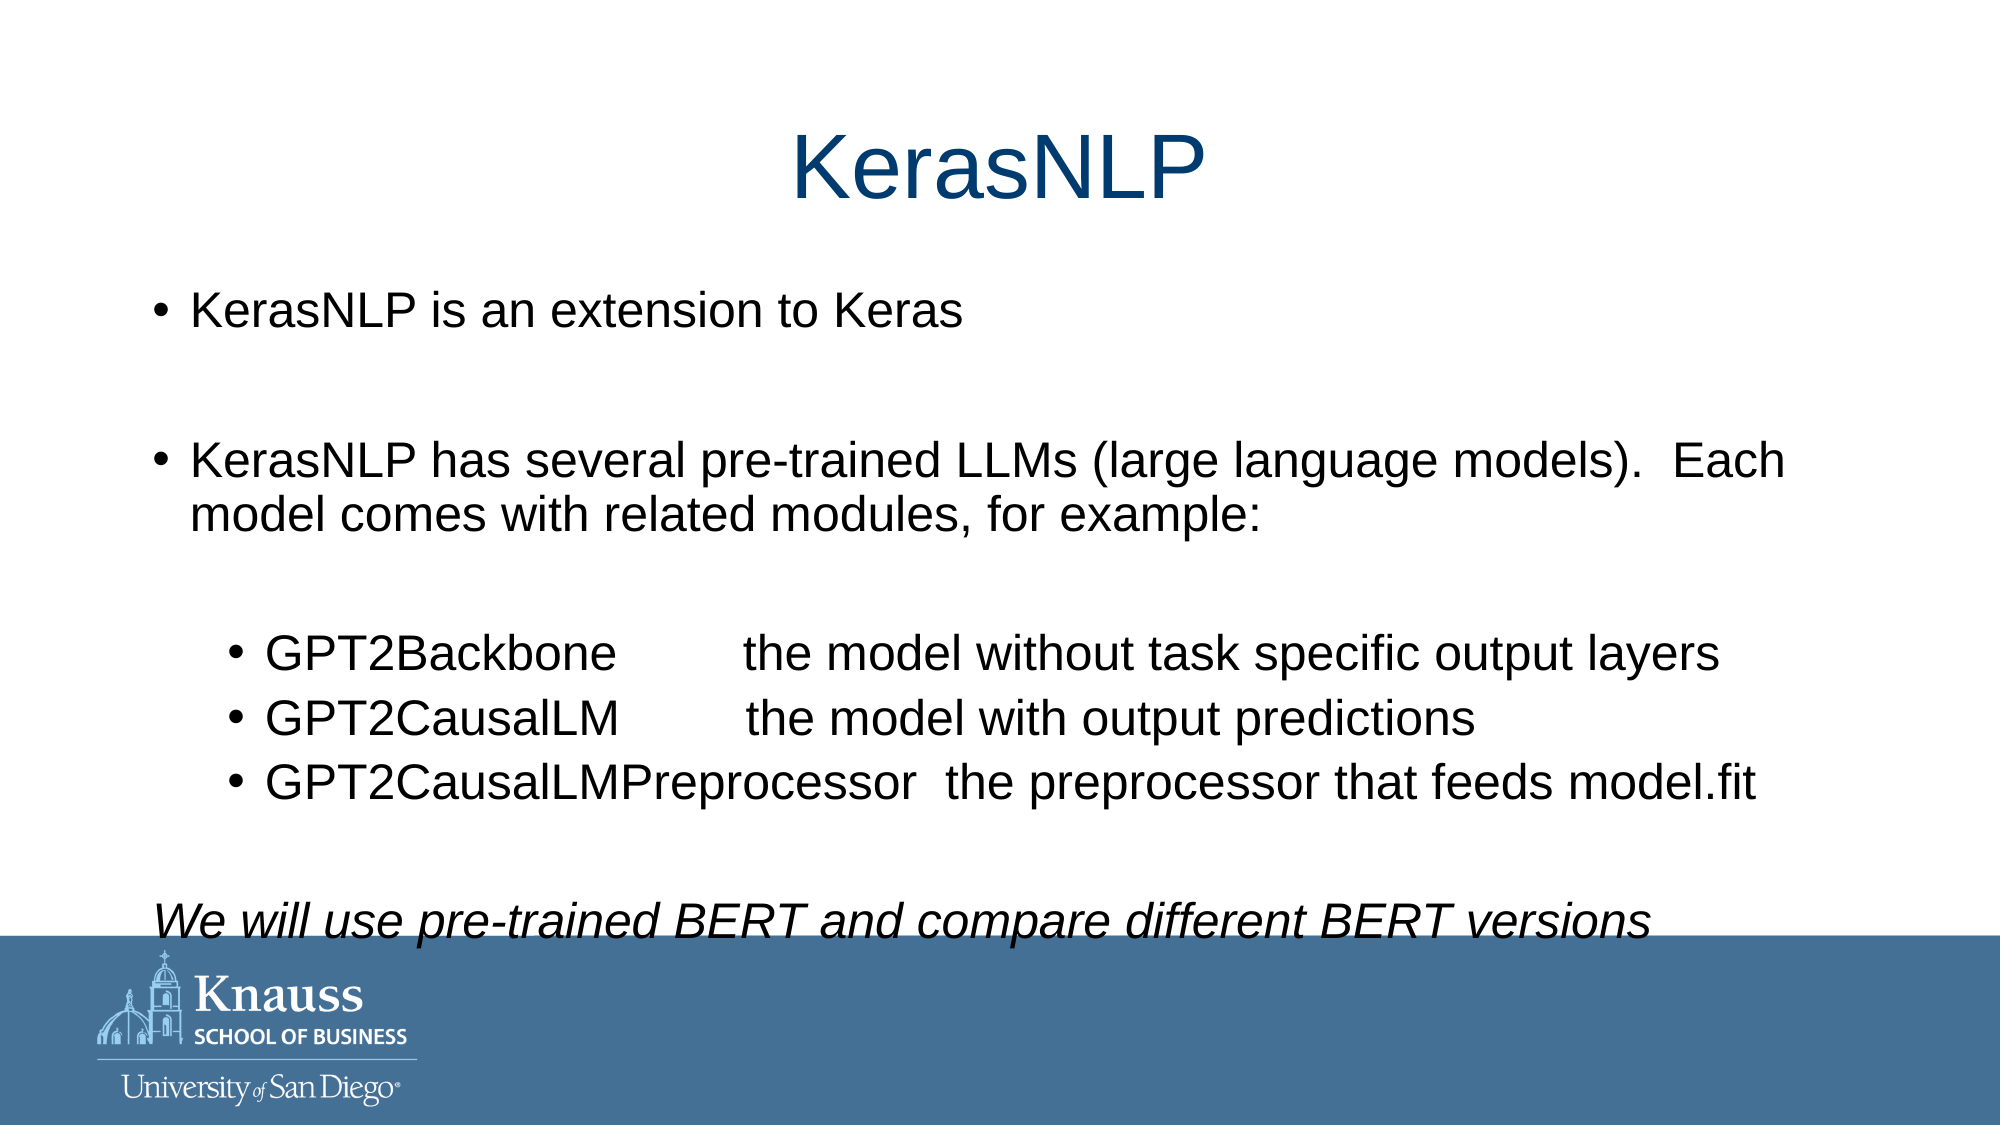

# KerasNLP
KerasNLP is an extension to Keras

KerasNLP has several pre-trained LLMs (large language models).  Each model comes with related modules, for example:

GPT2Backbone         the model without task specific output layers
GPT2CausalLM         the model with output predictions
GPT2CausalLMPreprocessor  the preprocessor that feeds model.fit

We will use pre-trained BERT and compare different BERT versions